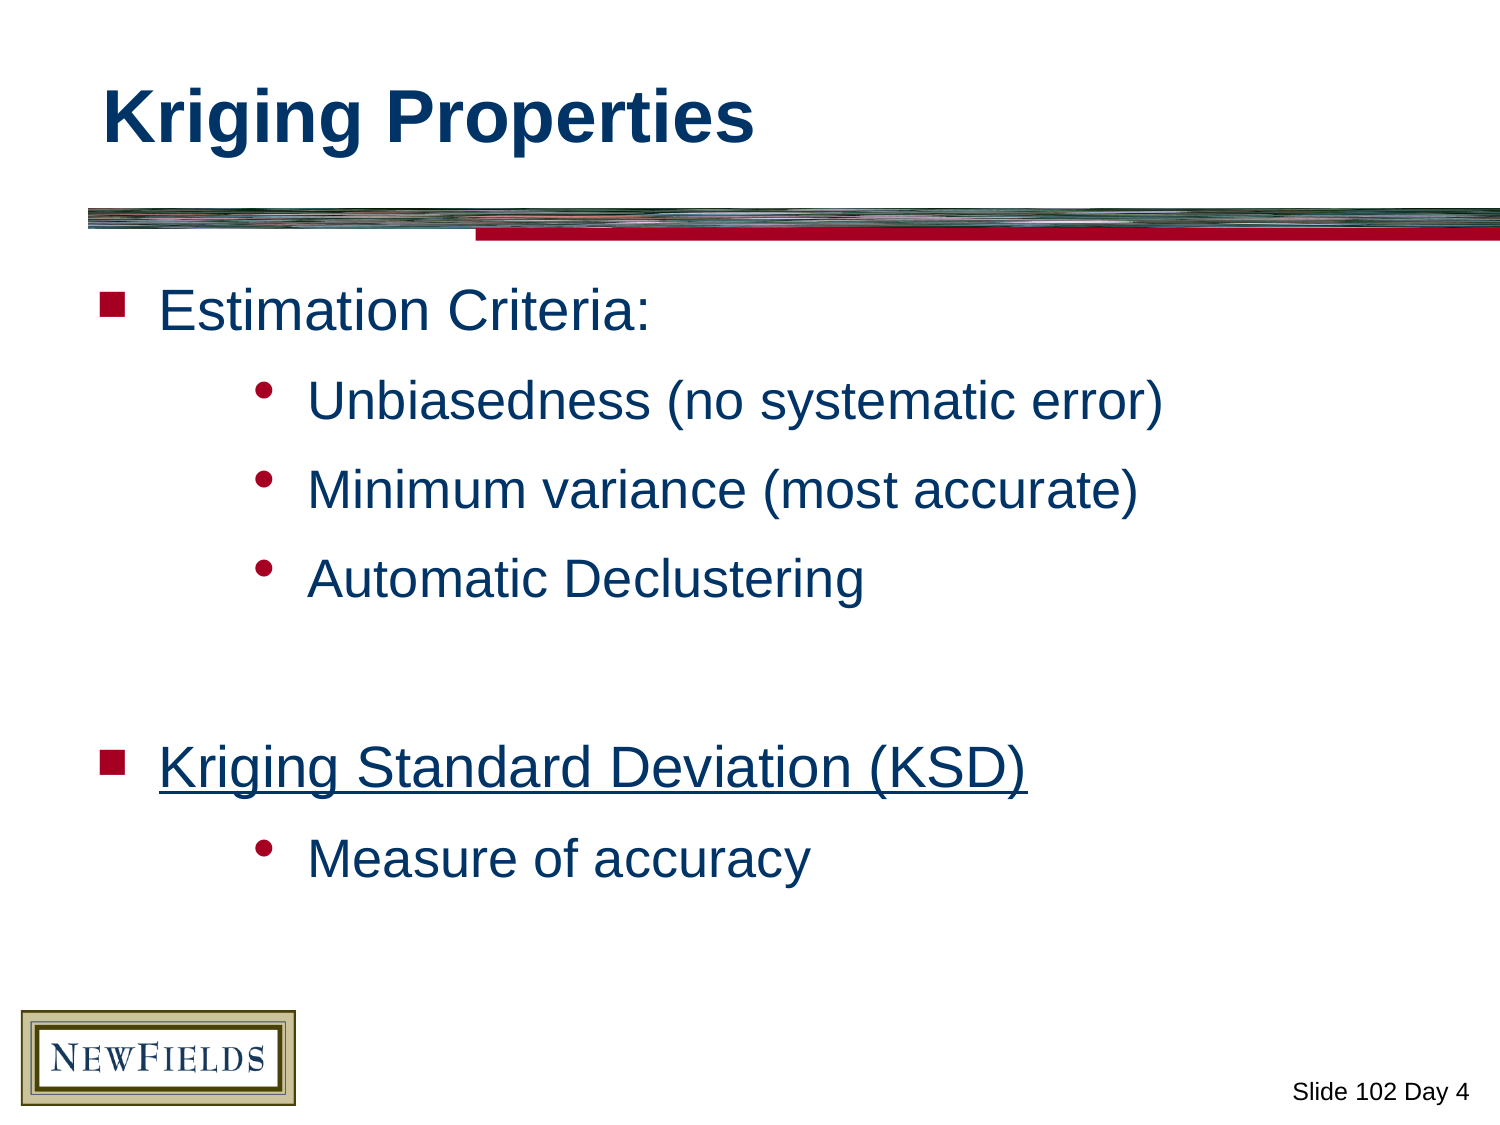

# Kriging Properties
Estimation Criteria:
Unbiasedness (no systematic error)
Minimum variance (most accurate)
Automatic Declustering

Kriging Standard Deviation (KSD)
Measure of accuracy
Slide 102 Day 4